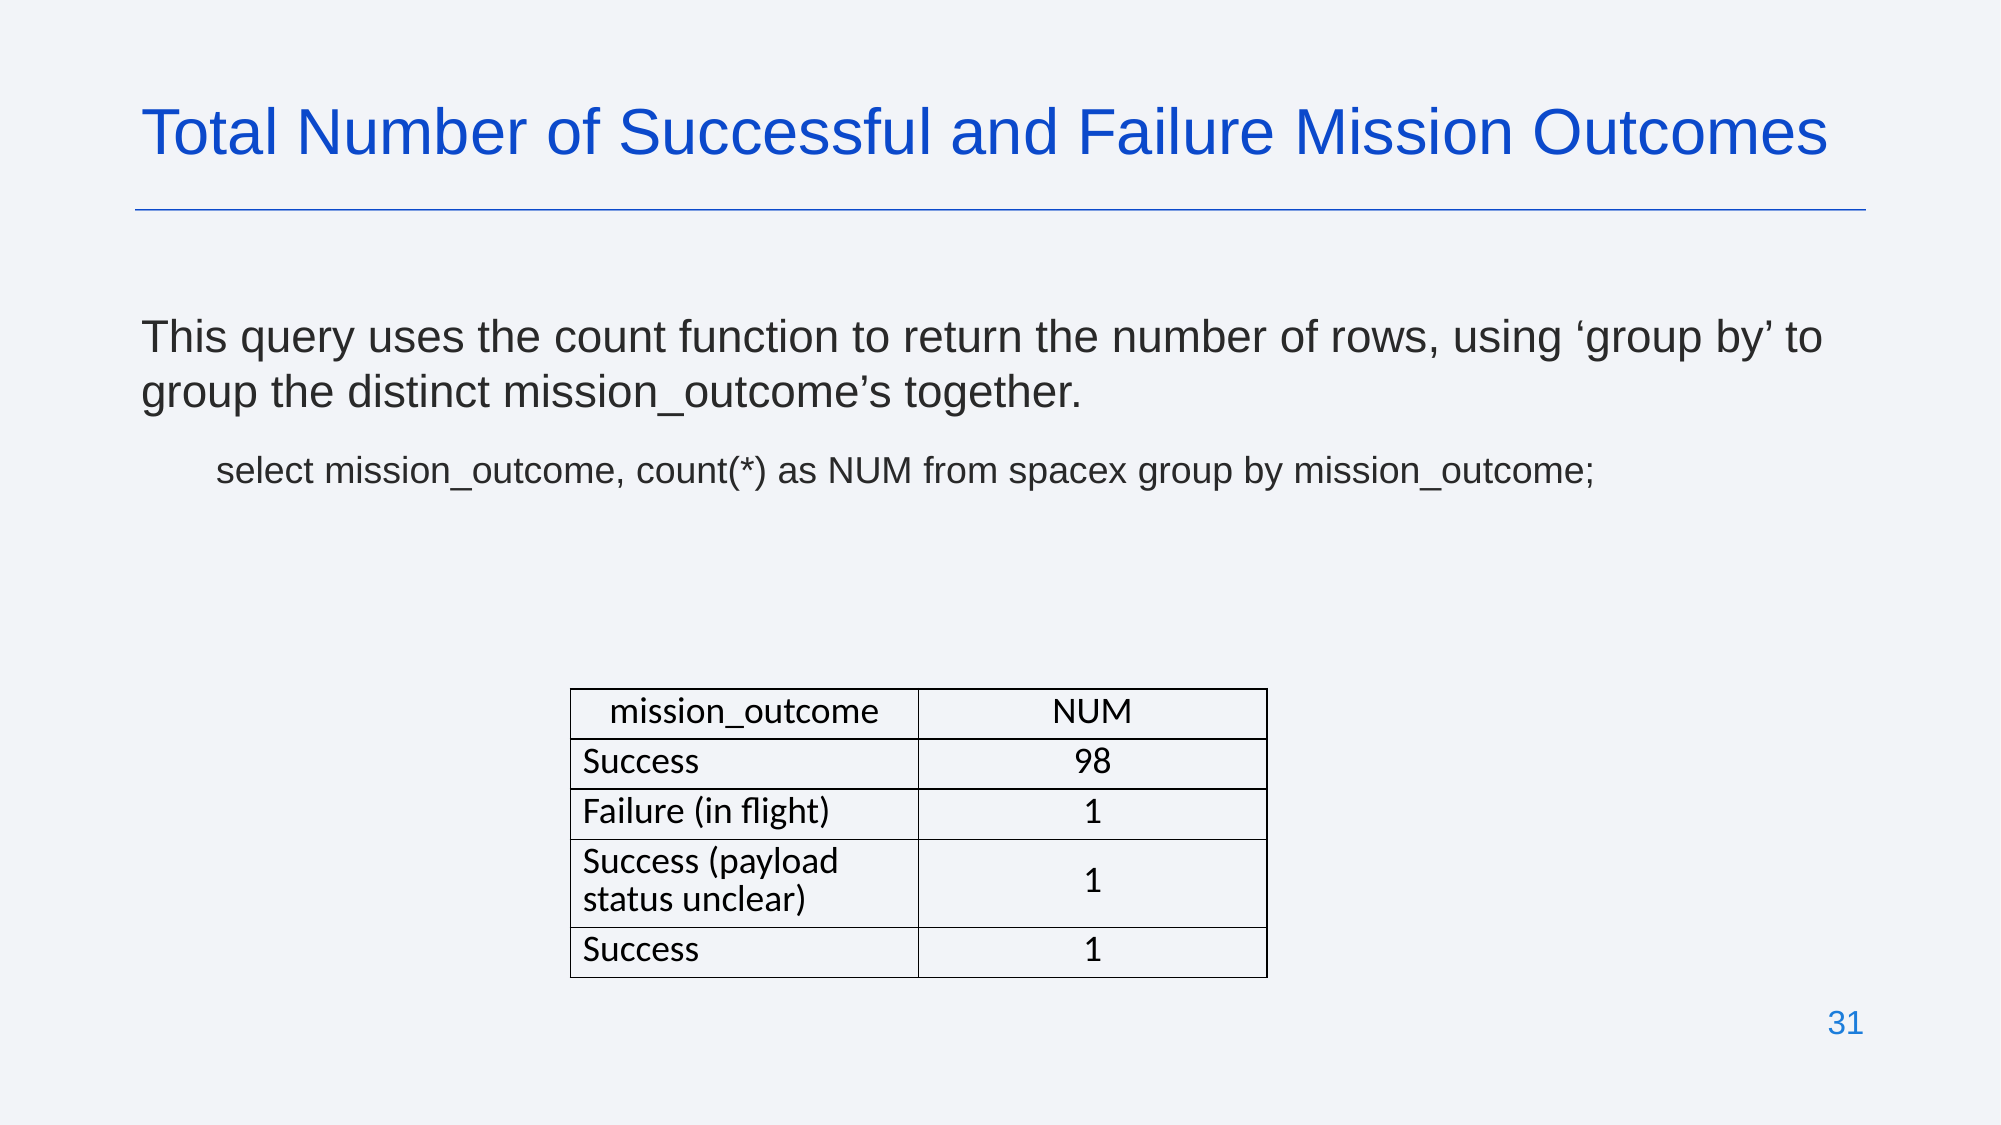

Total Number of Successful and Failure Mission Outcomes
This query uses the count function to return the number of rows, using ‘group by’ to group the distinct mission_outcome’s together.
select mission_outcome, count(*) as NUM from spacex group by mission_outcome;
| mission\_outcome | NUM |
| --- | --- |
| Success | 98 |
| Failure (in flight) | 1 |
| Success (payload status unclear) | 1 |
| Success | 1 |
31